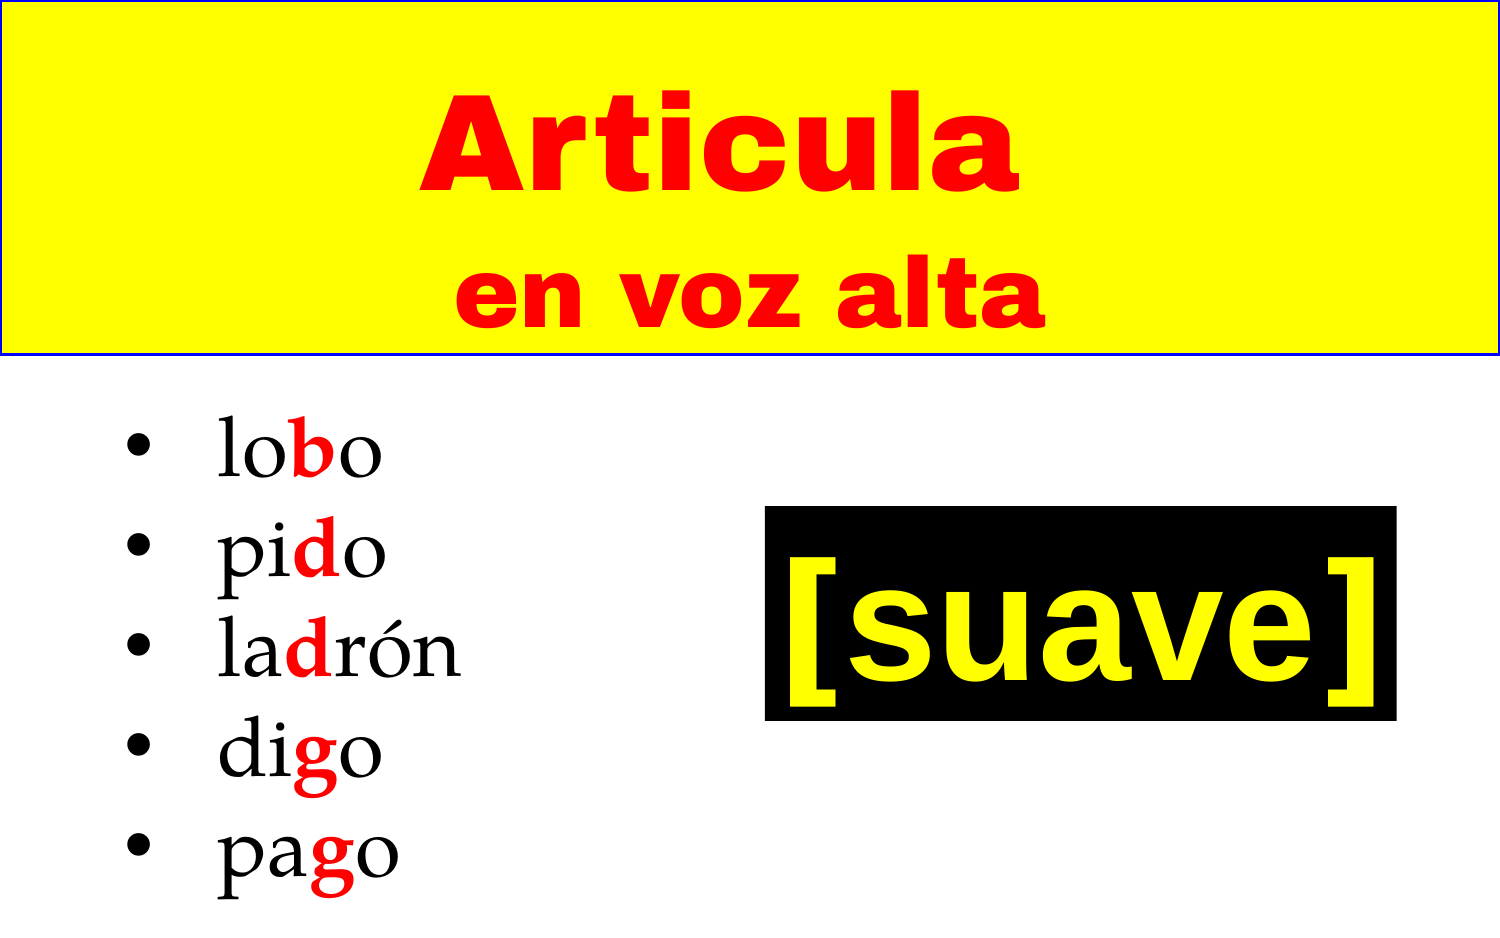

Articula
en voz alta
lobo
pido
ladrón
digo
pago
[suave]